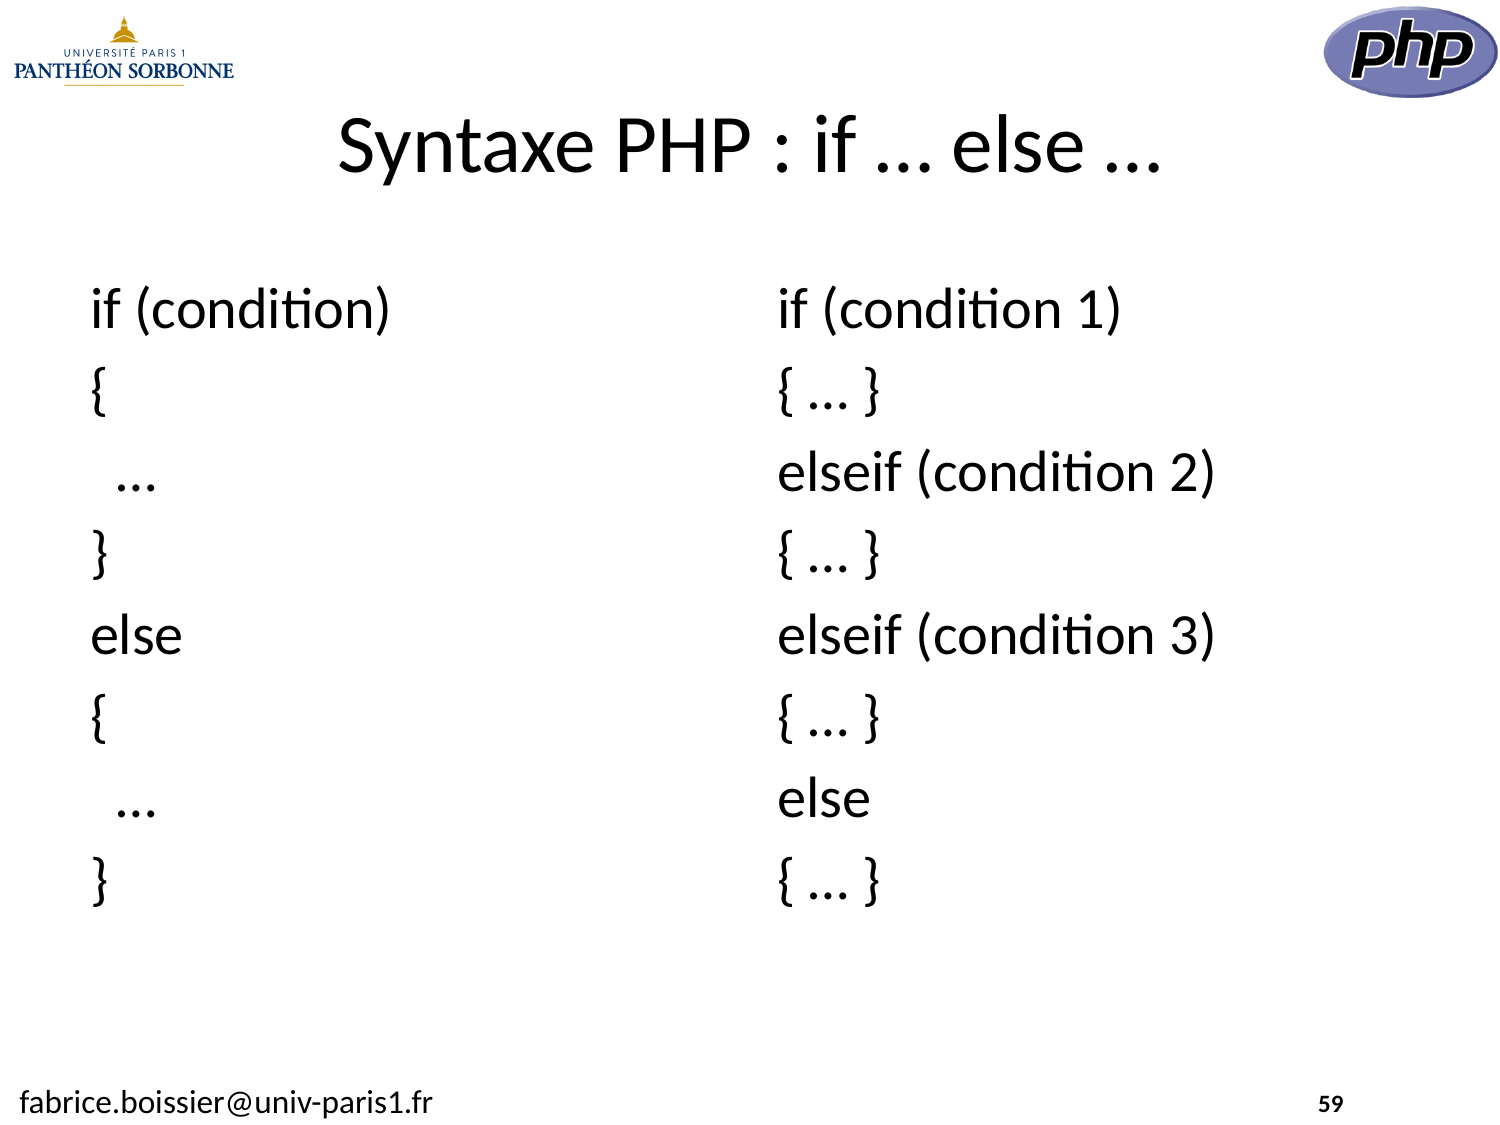

# Syntaxe PHP : if … else …
if (condition)
{
  …
}
else
{
  …
}
if (condition 1)
{ … }
elseif (condition 2)
{ … }
elseif (condition 3)
{ … }
else
{ … }
59